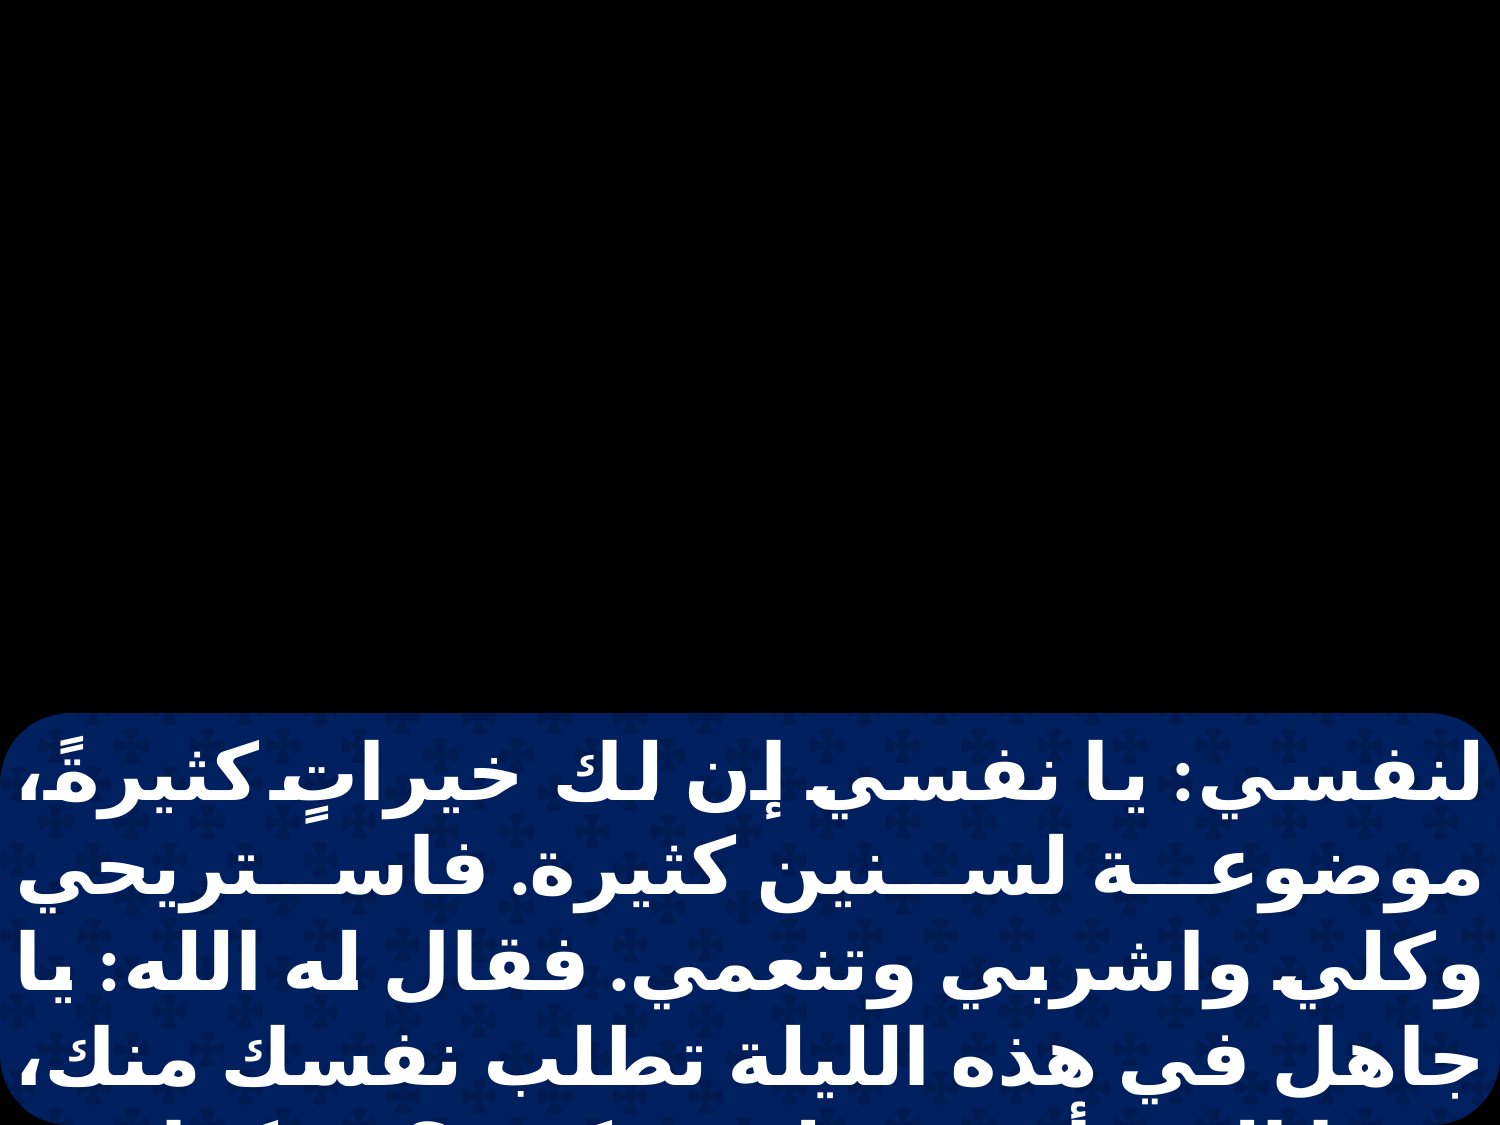

لنفسي: يا نفسي إن لك خيراتٍ كثيرةً، موضوعة لسنين كثيرة. فاستريحي وكلي واشربي وتنعمي. فقال له الله: يا جاهل في هذه الليلة تطلب نفسك منك، فهذا الذي أعددته لمن يكون؟ فهكذا من يدخر لنفسه وهو غير غني بما لله".